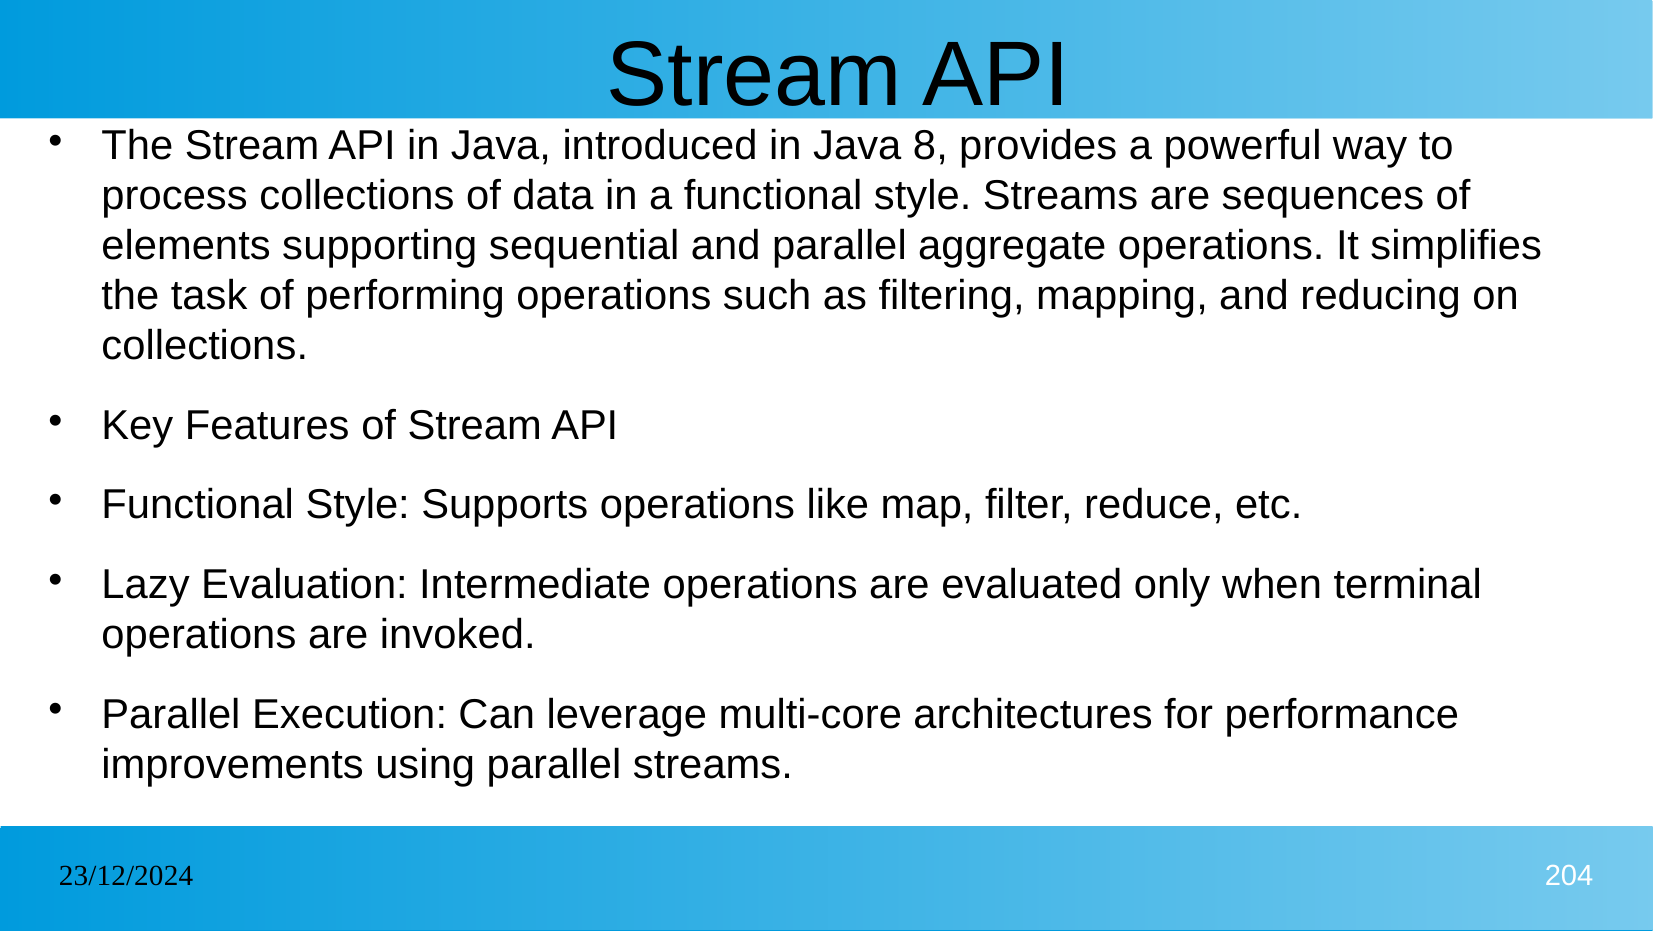

# Stream API
The Stream API in Java, introduced in Java 8, provides a powerful way to process collections of data in a functional style. Streams are sequences of elements supporting sequential and parallel aggregate operations. It simplifies the task of performing operations such as filtering, mapping, and reducing on collections.
Key Features of Stream API
Functional Style: Supports operations like map, filter, reduce, etc.
Lazy Evaluation: Intermediate operations are evaluated only when terminal operations are invoked.
Parallel Execution: Can leverage multi-core architectures for performance improvements using parallel streams.
23/12/2024
204